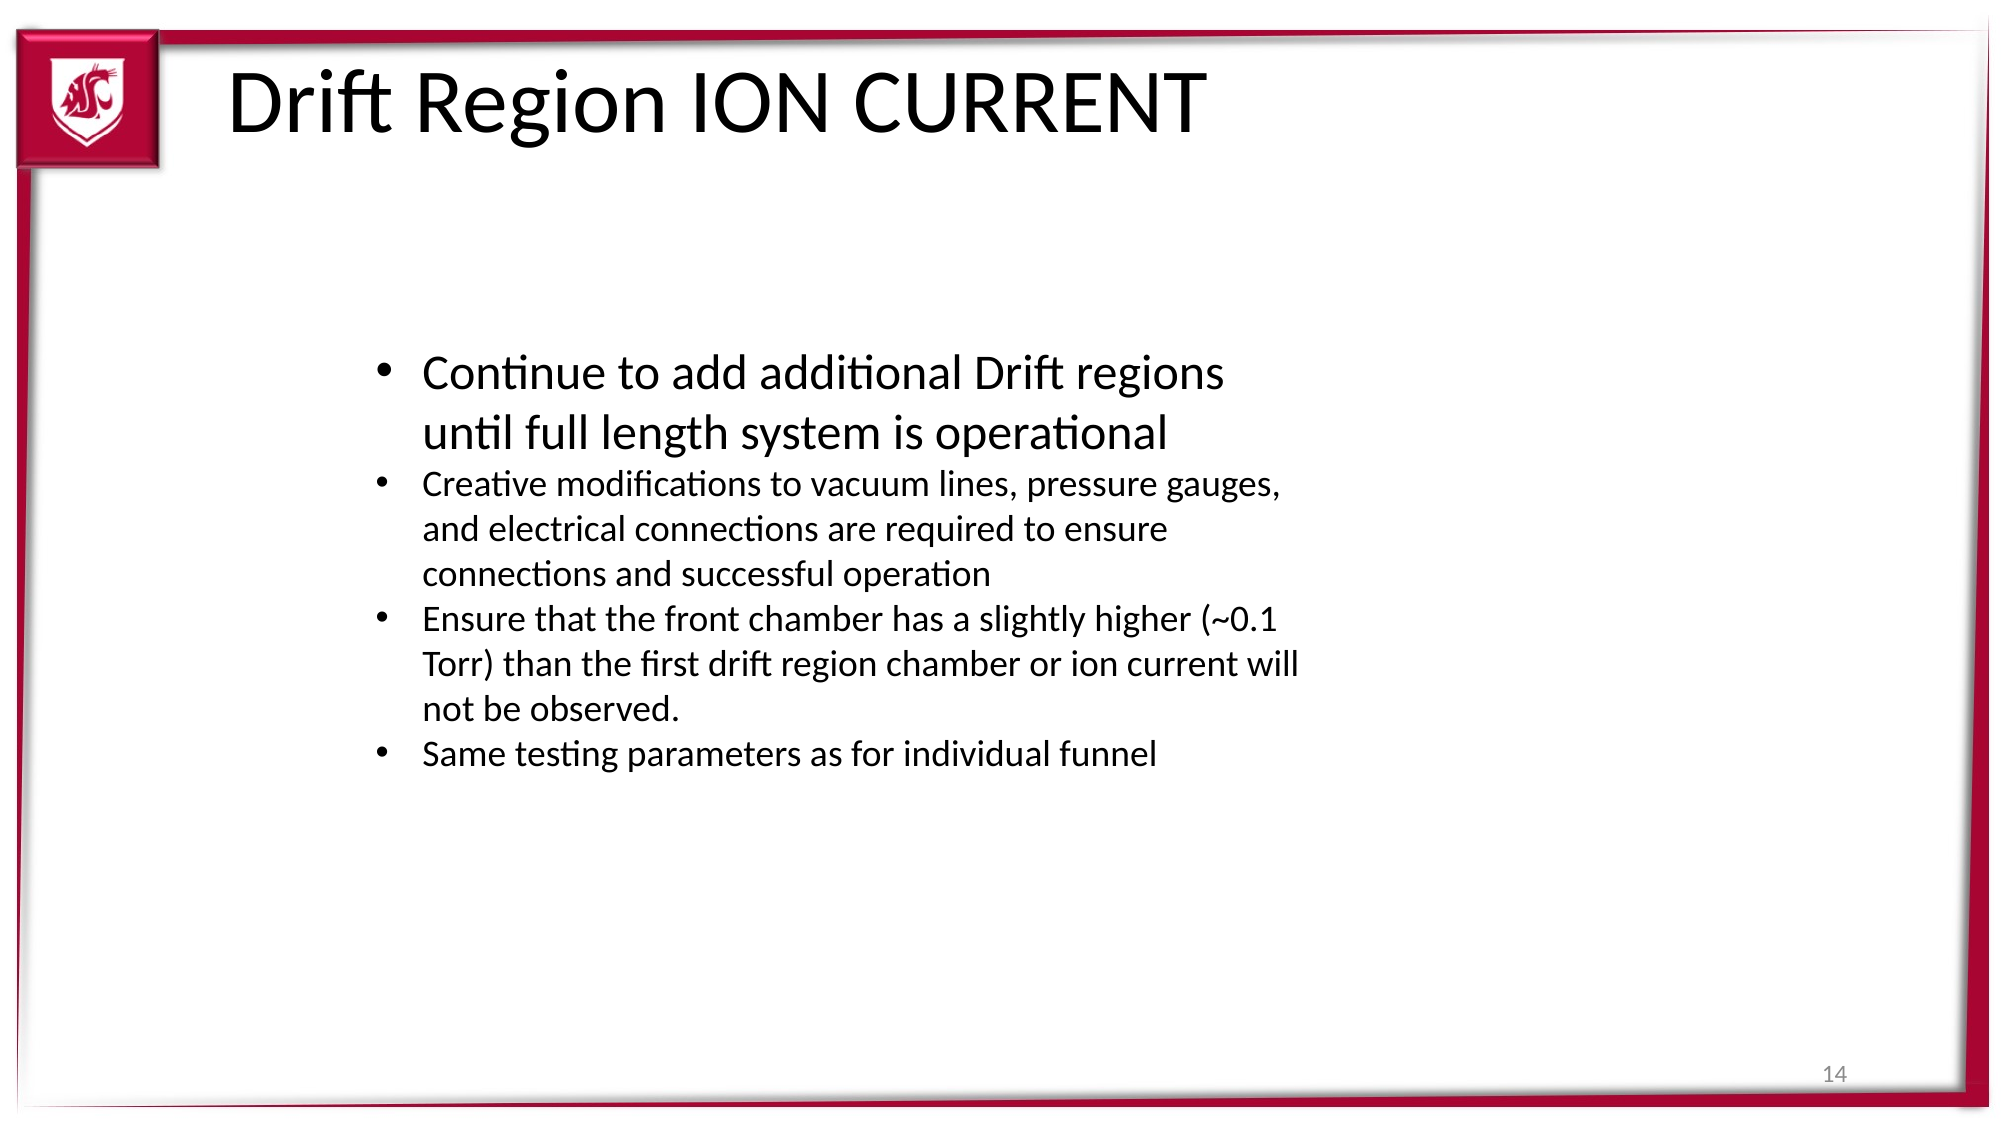

# Drift Region ION CURRENT
Continue to add additional Drift regions until full length system is operational
Creative modifications to vacuum lines, pressure gauges, and electrical connections are required to ensure connections and successful operation
Ensure that the front chamber has a slightly higher (~0.1 Torr) than the first drift region chamber or ion current will not be observed.
Same testing parameters as for individual funnel
14